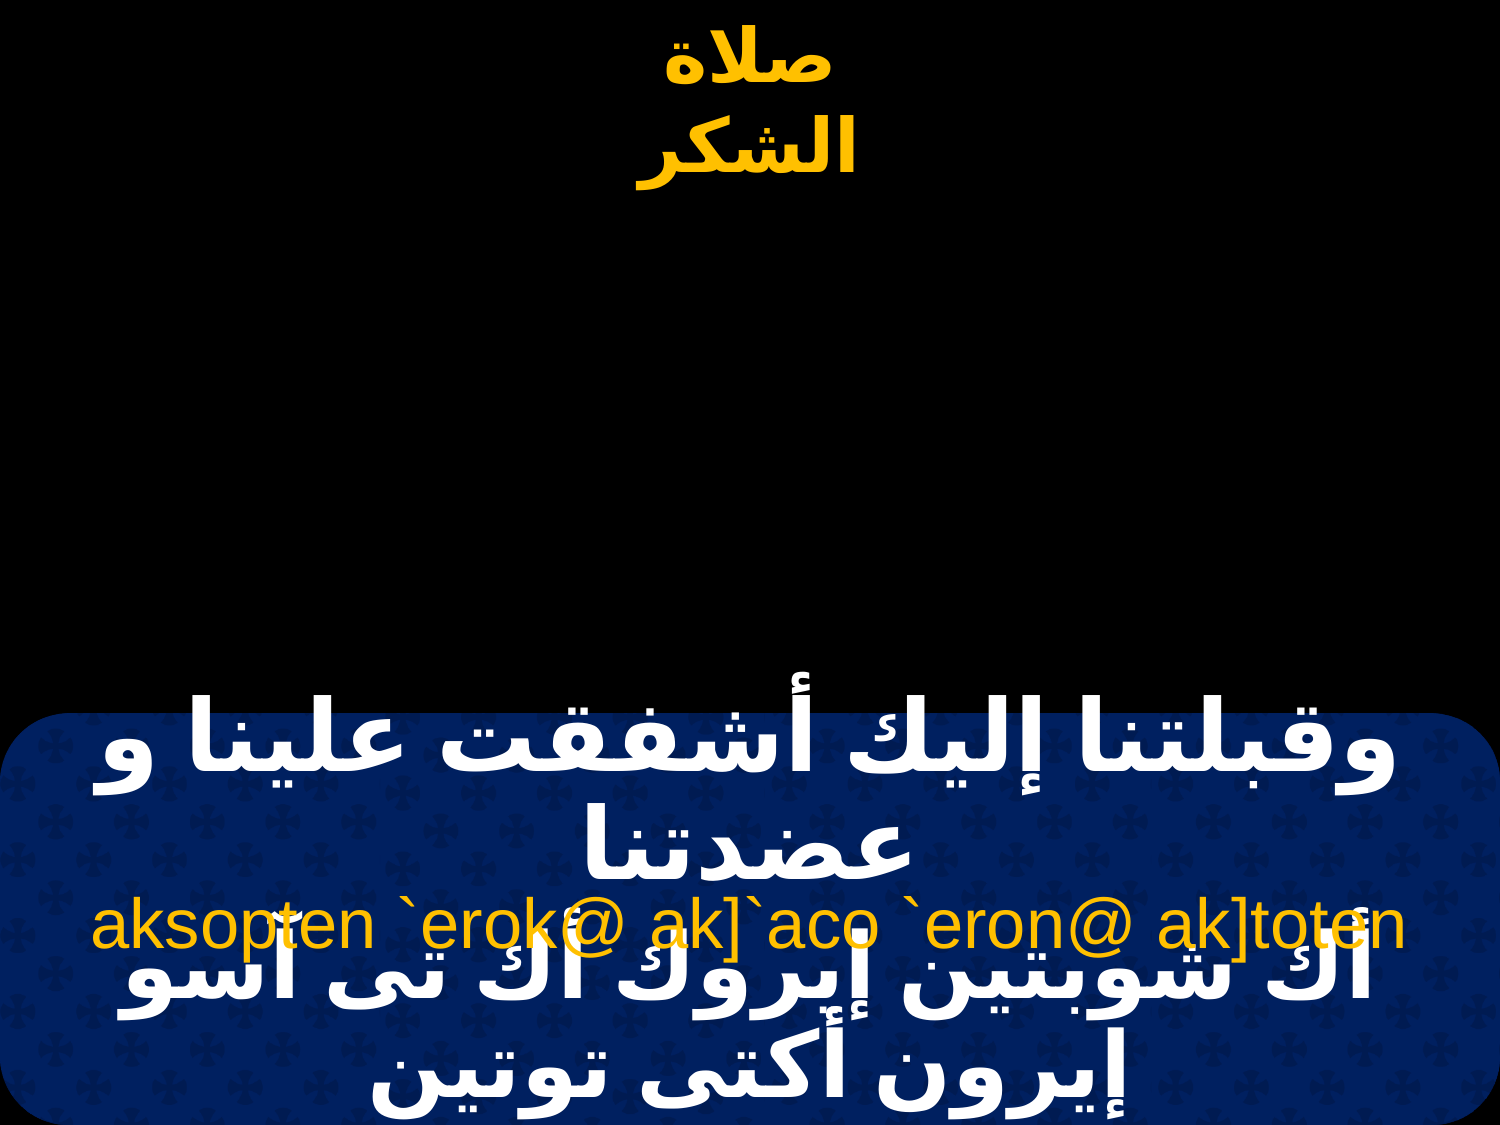

وقبلتنا إليك أشفقت علينا و عضدتنا
aksopten `erok@ ak]`aco `eron@ ak]toten
أك شوبتين إيروك أك تى آسو إيرون أكتى توتين